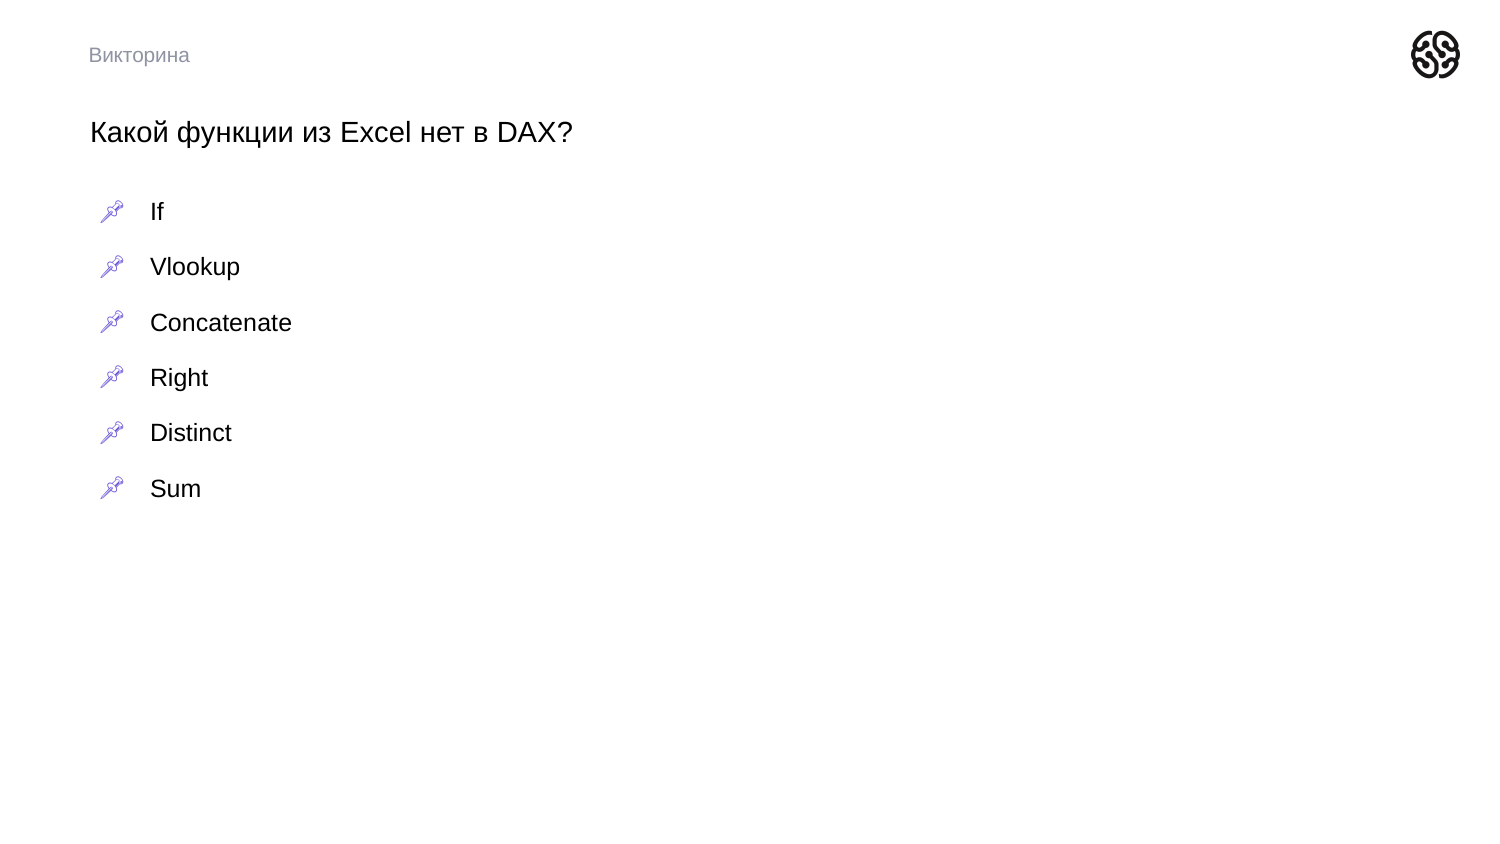

Викторина
# Какой функции из Excel нет в DAX?
If
Vlookup
Concatenate
Right
Distinct
Sum